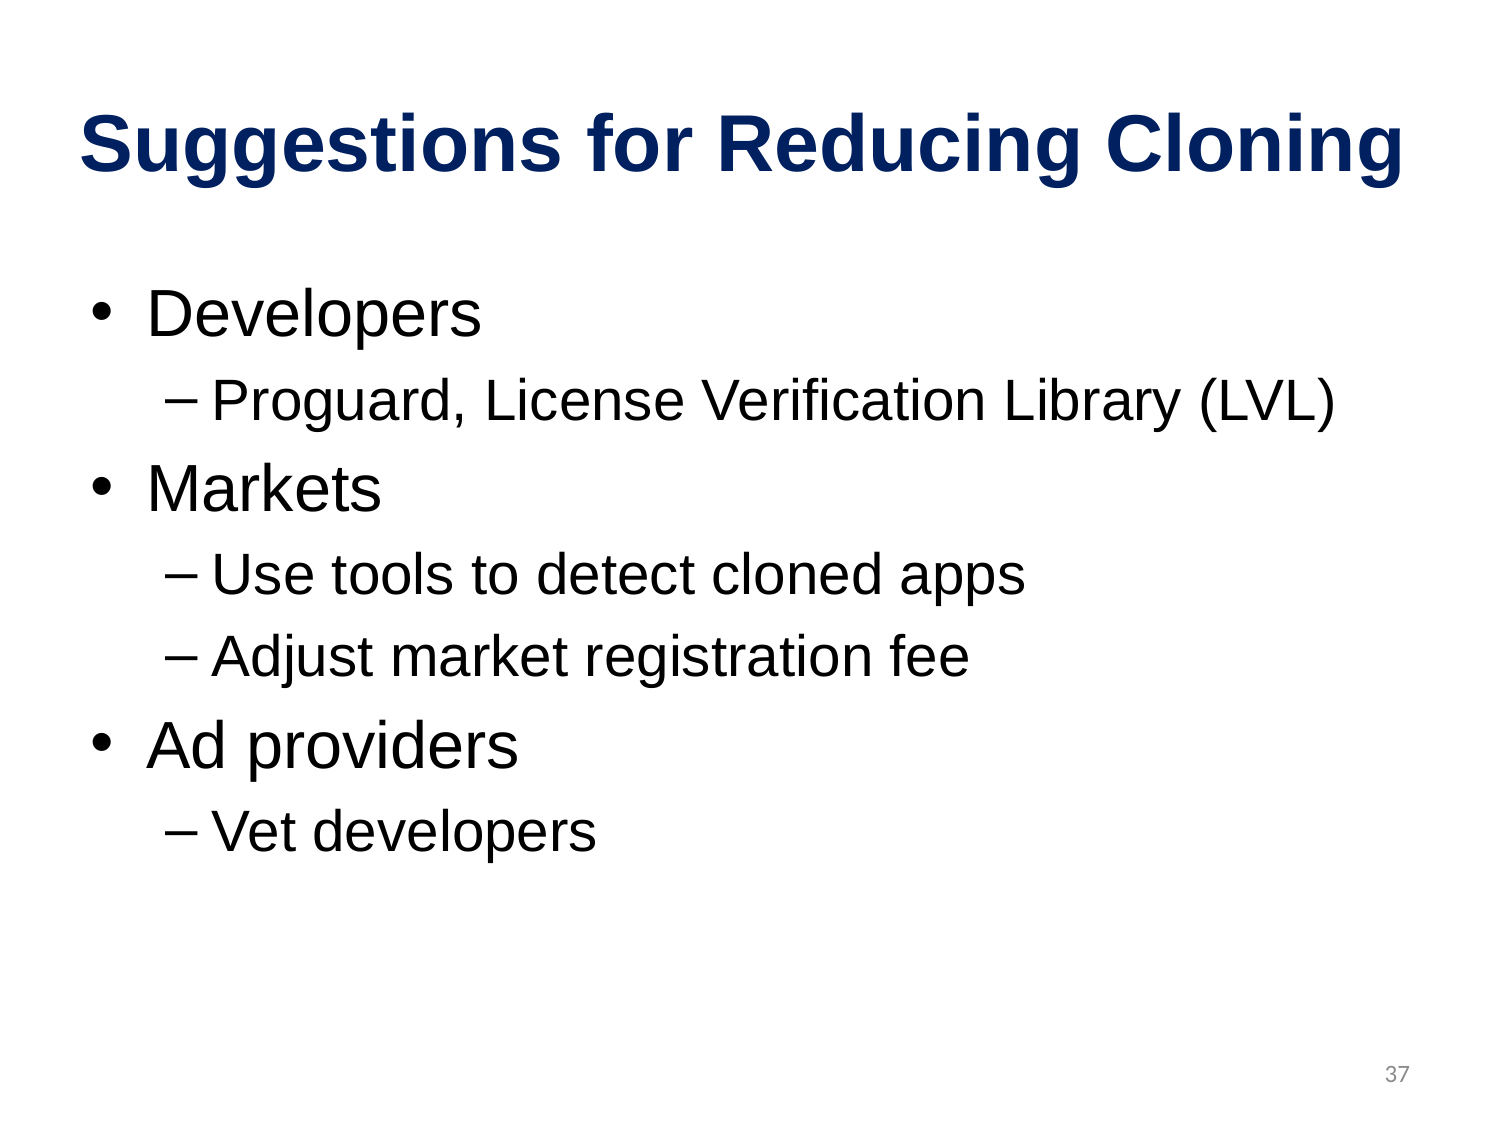

# Suggestions for Reducing Cloning
Developers
Proguard, License Verification Library (LVL)
Markets
Use tools to detect cloned apps
Adjust market registration fee
Ad providers
Vet developers

37